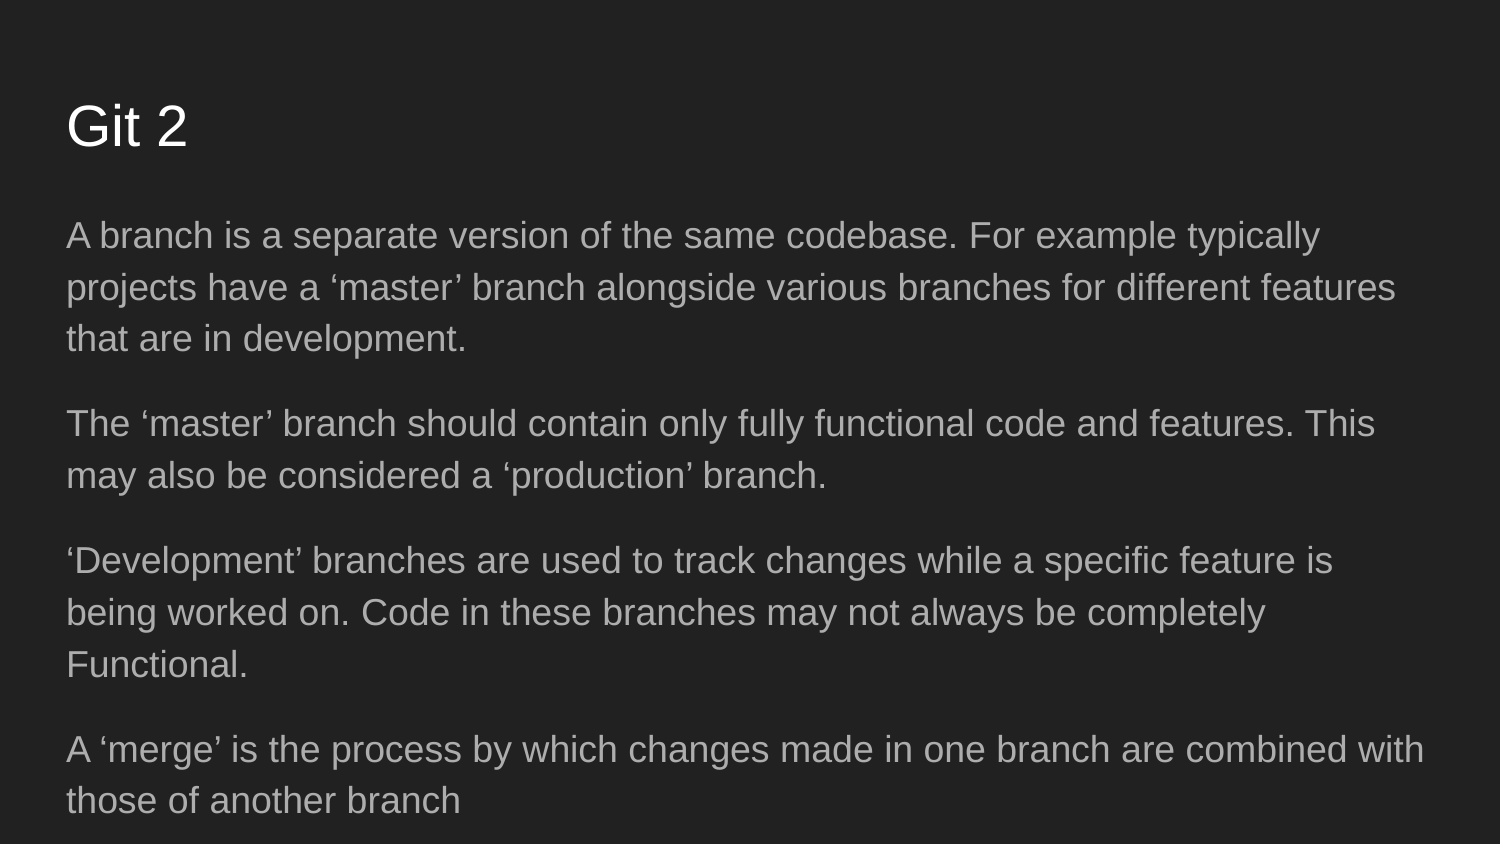

# Git 2
A branch is a separate version of the same codebase. For example typically
projects have a ‘master’ branch alongside various branches for different features
that are in development.
The ‘master’ branch should contain only fully functional code and features. This
may also be considered a ‘production’ branch.
‘Development’ branches are used to track changes while a specific feature is
being worked on. Code in these branches may not always be completely
Functional.
A ‘merge’ is the process by which changes made in one branch are combined with
those of another branch